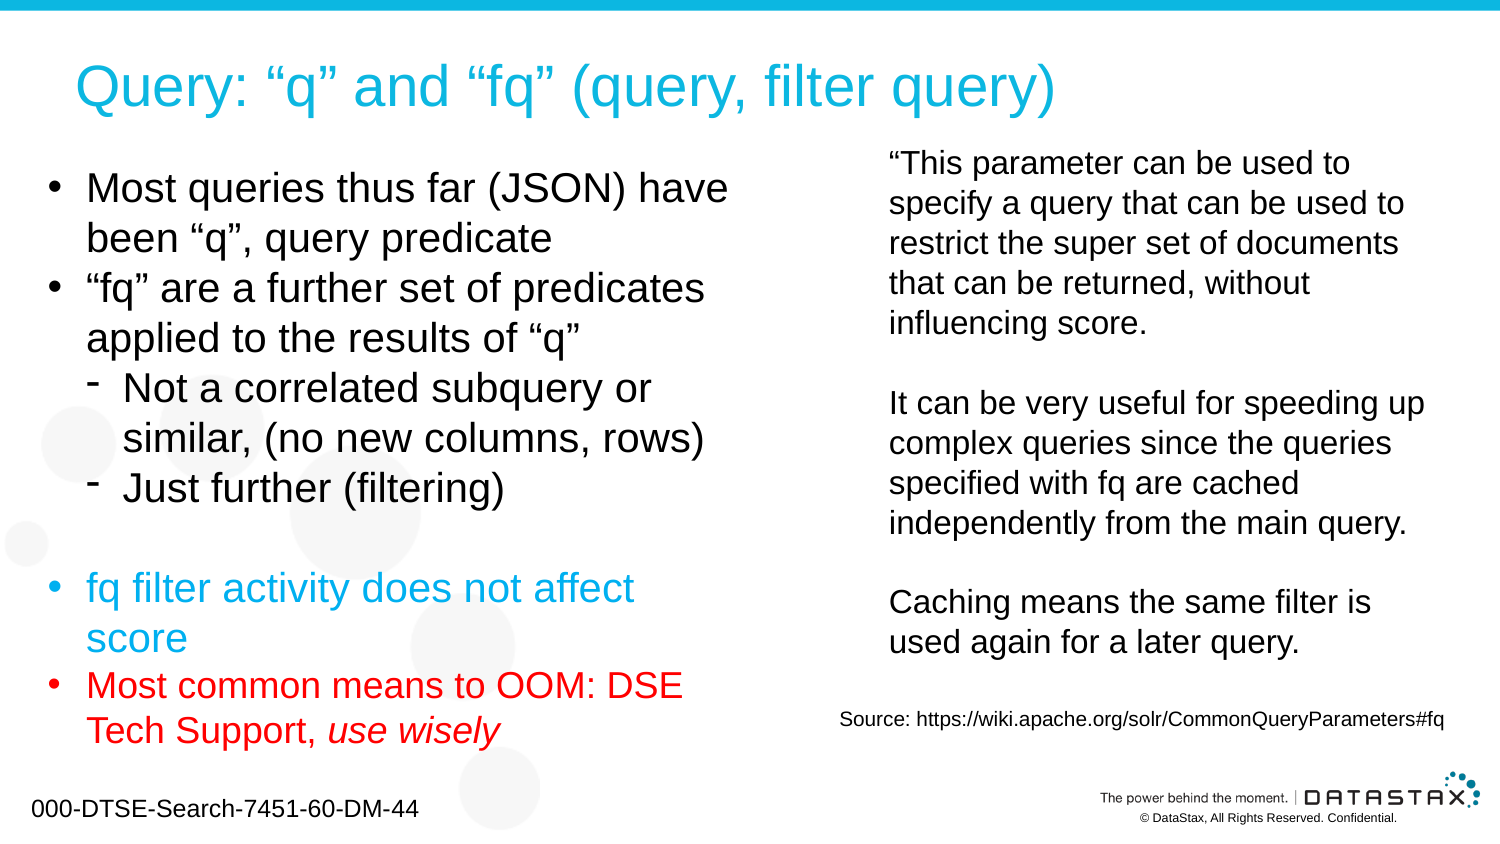

# Query: “q” and “fq” (query, filter query)
“This parameter can be used to specify a query that can be used to restrict the super set of documents that can be returned, without influencing score.

It can be very useful for speeding up complex queries since the queries
specified with fq are cached independently from the main query.

Caching means the same filter is used again for a later query.
Most queries thus far (JSON) have been “q”, query predicate
“fq” are a further set of predicates applied to the results of “q”
Not a correlated subquery or similar, (no new columns, rows)
Just further (filtering)

fq filter activity does not affect score
Most common means to OOM: DSE Tech Support, use wisely
Source: https://wiki.apache.org/solr/CommonQueryParameters#fq

000-DTSE-Search-7451-60-DM-44
© DataStax, All Rights Reserved. Confidential.